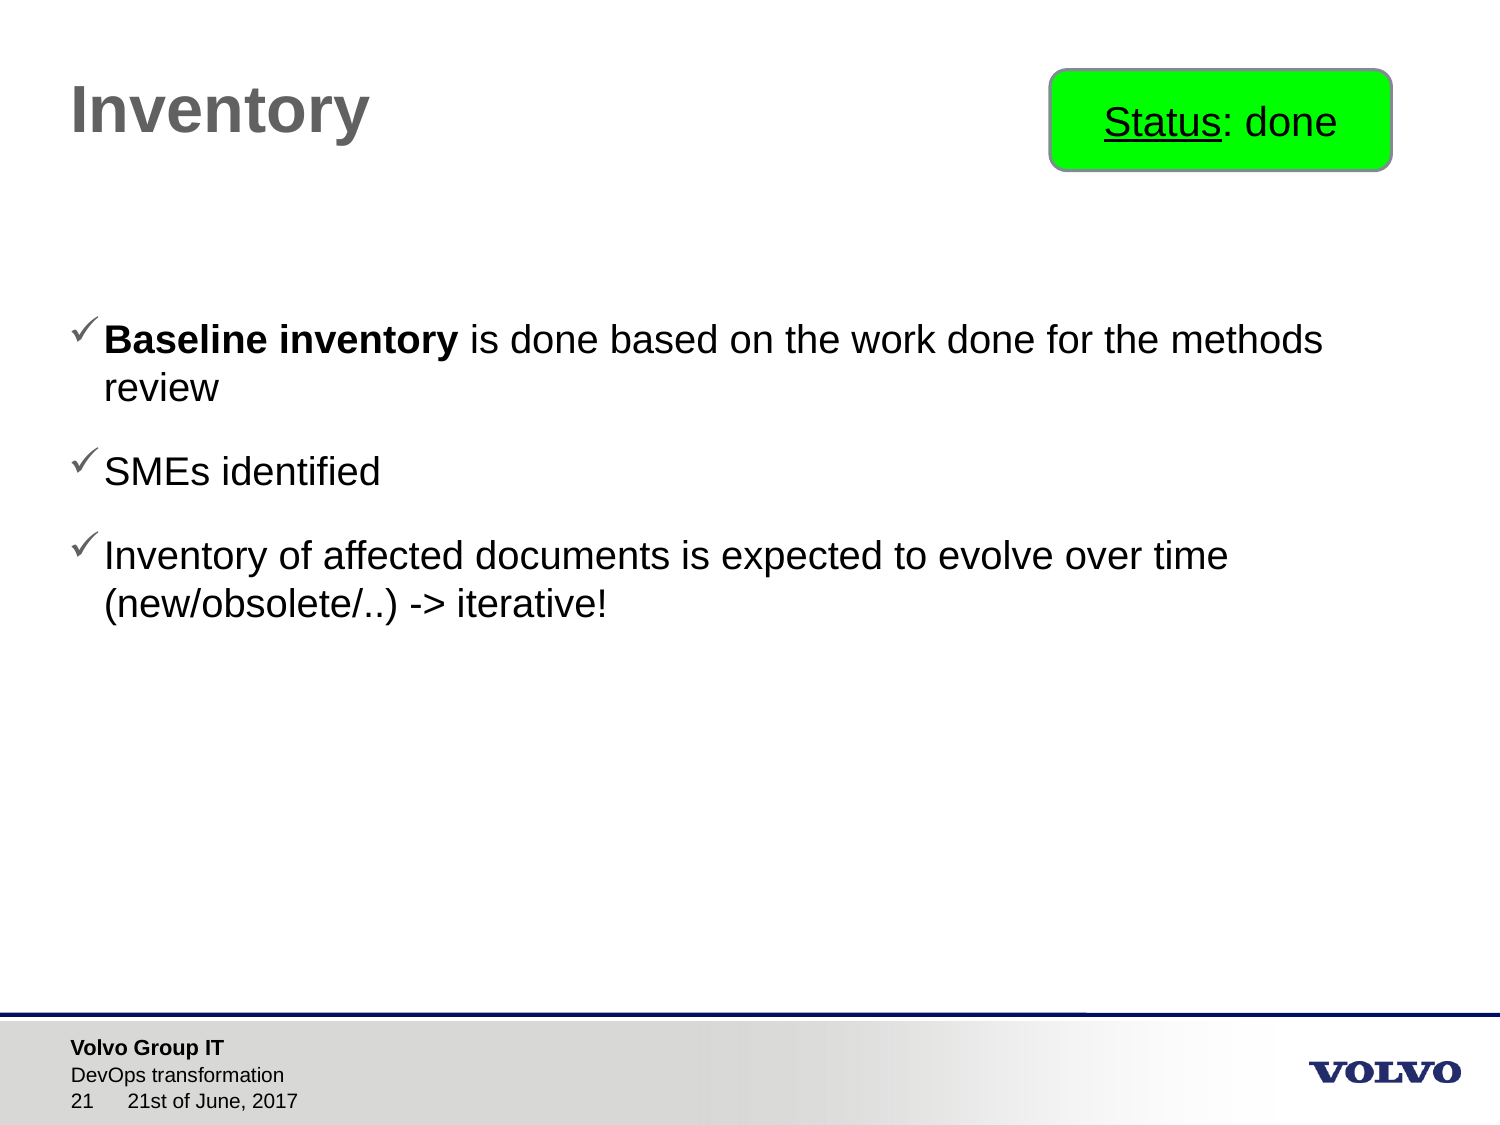

# Inventory
Status: done
Baseline inventory is done based on the work done for the methods review
SMEs identified
Inventory of affected documents is expected to evolve over time (new/obsolete/..) -> iterative!

DevOps transformation
21st of June, 2017
21